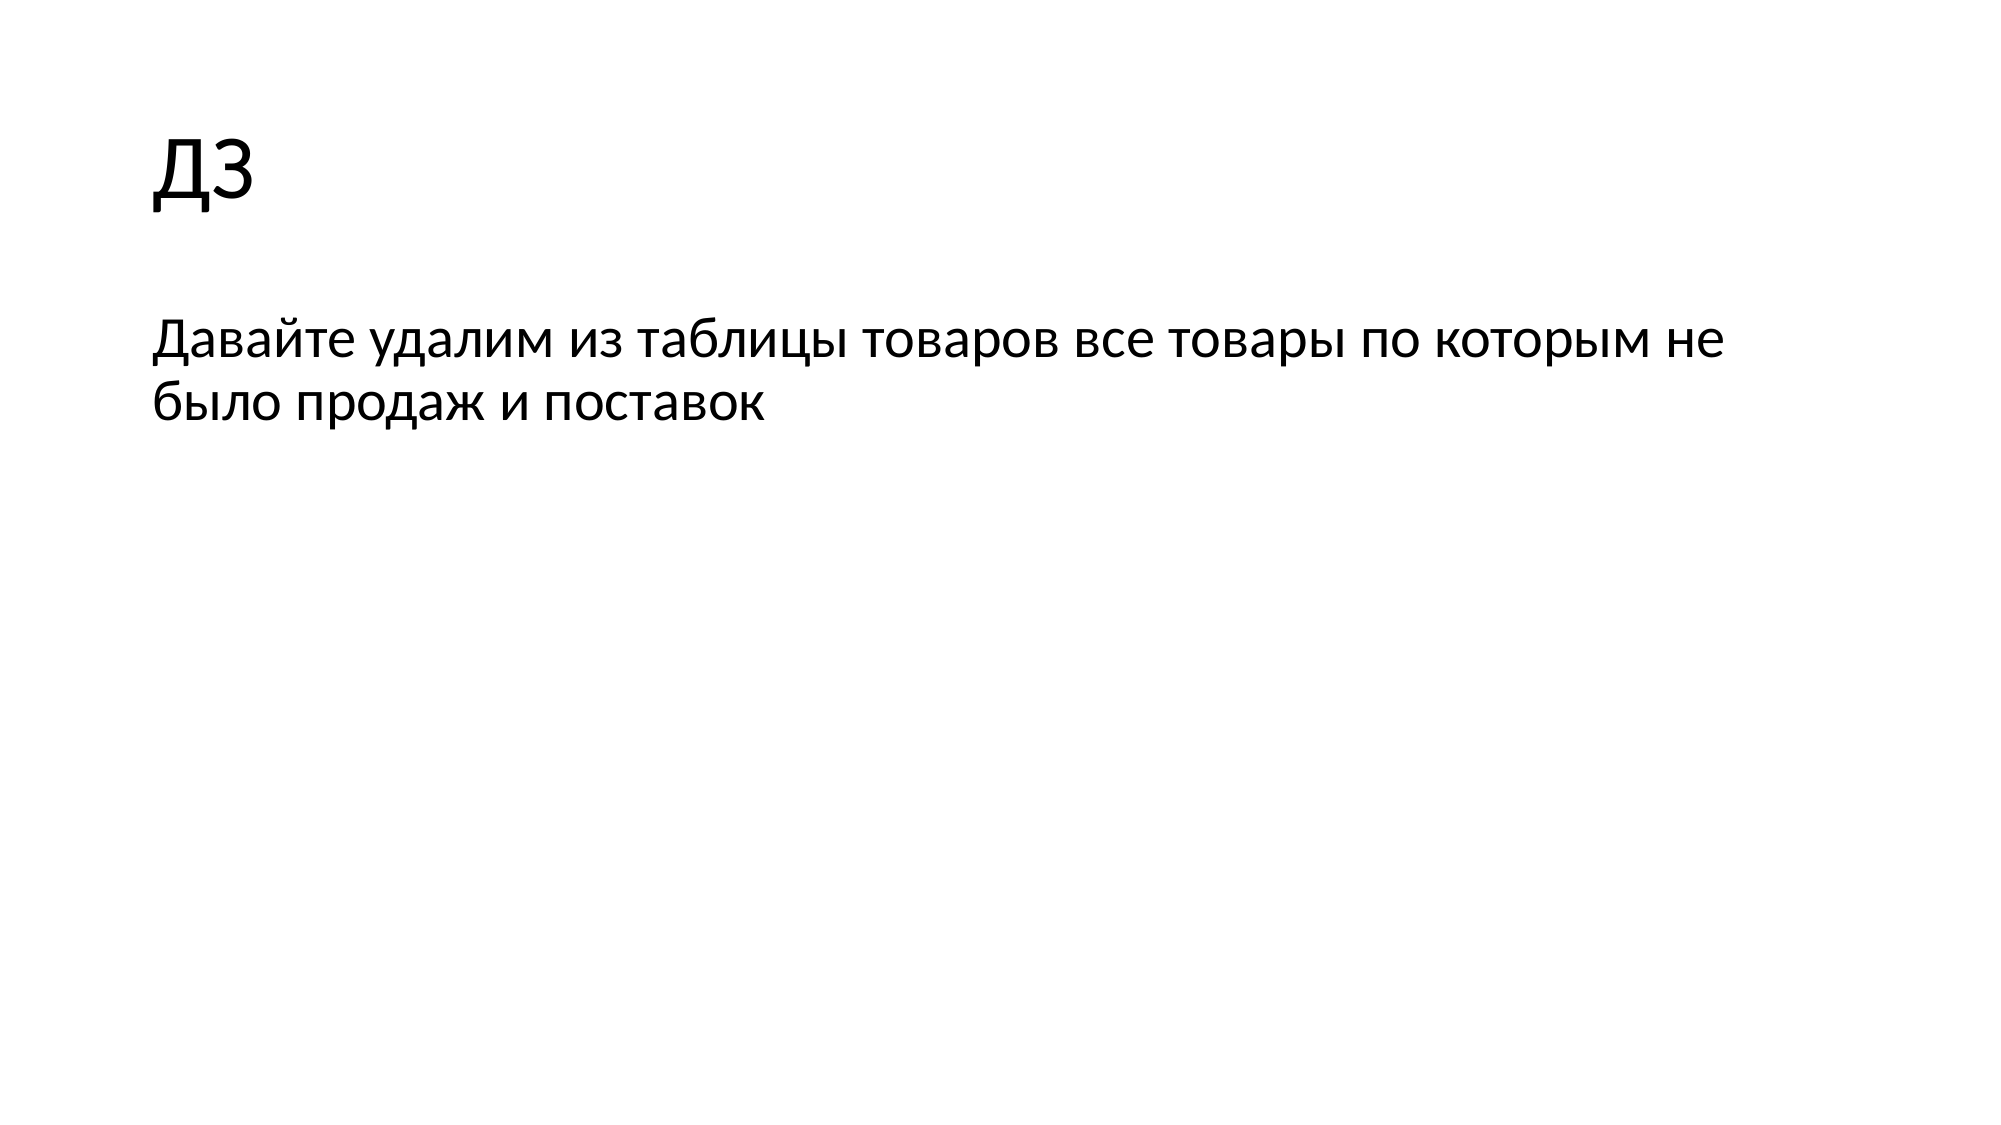

# ДЗ
Давайте удалим из таблицы товаров все товары по которым не было продаж и поставок